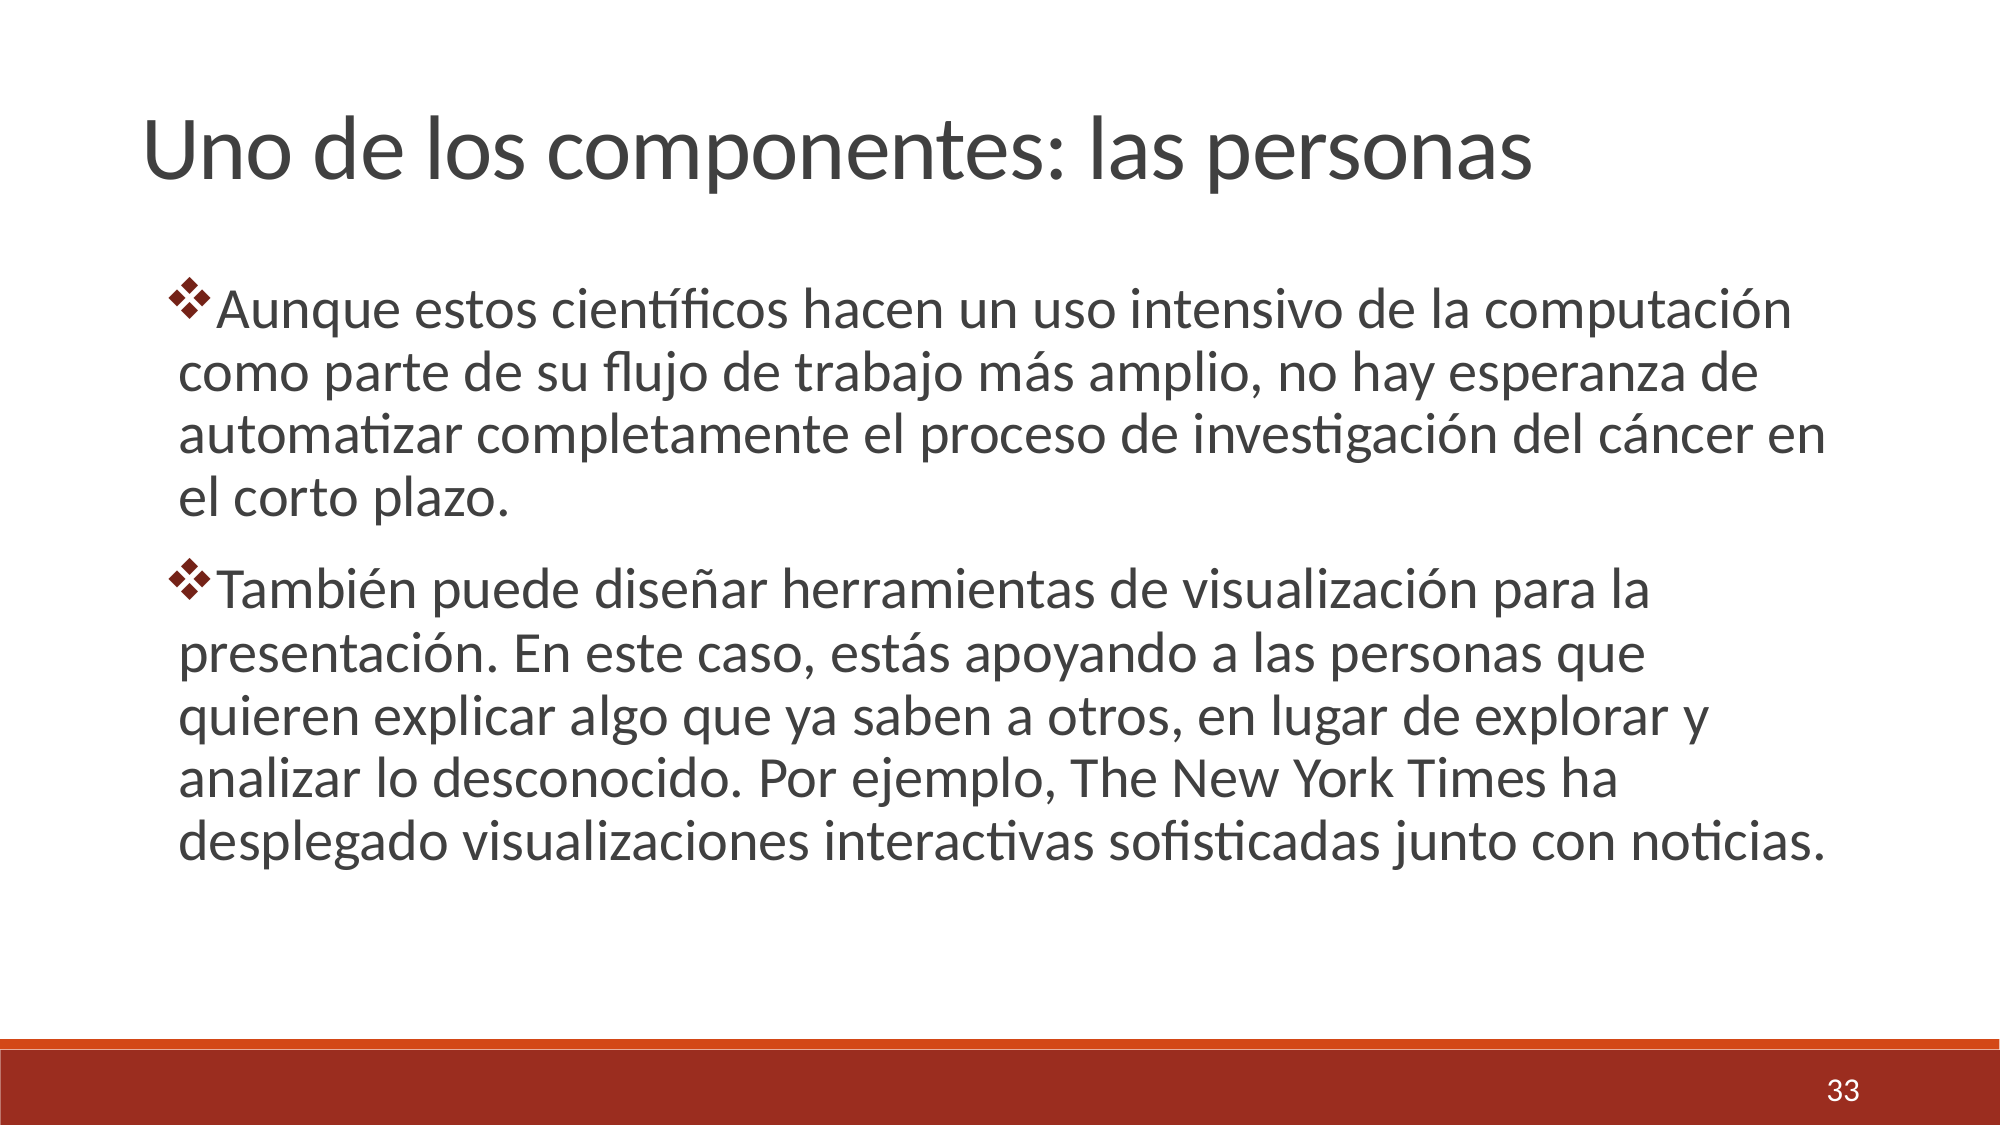

Uno de los componentes: las personas
Aunque estos científicos hacen un uso intensivo de la computación como parte de su flujo de trabajo más amplio, no hay esperanza de automatizar completamente el proceso de investigación del cáncer en el corto plazo.
También puede diseñar herramientas de visualización para la presentación. En este caso, estás apoyando a las personas que quieren explicar algo que ya saben a otros, en lugar de explorar y analizar lo desconocido. Por ejemplo, The New York Times ha desplegado visualizaciones interactivas sofisticadas junto con noticias.
33